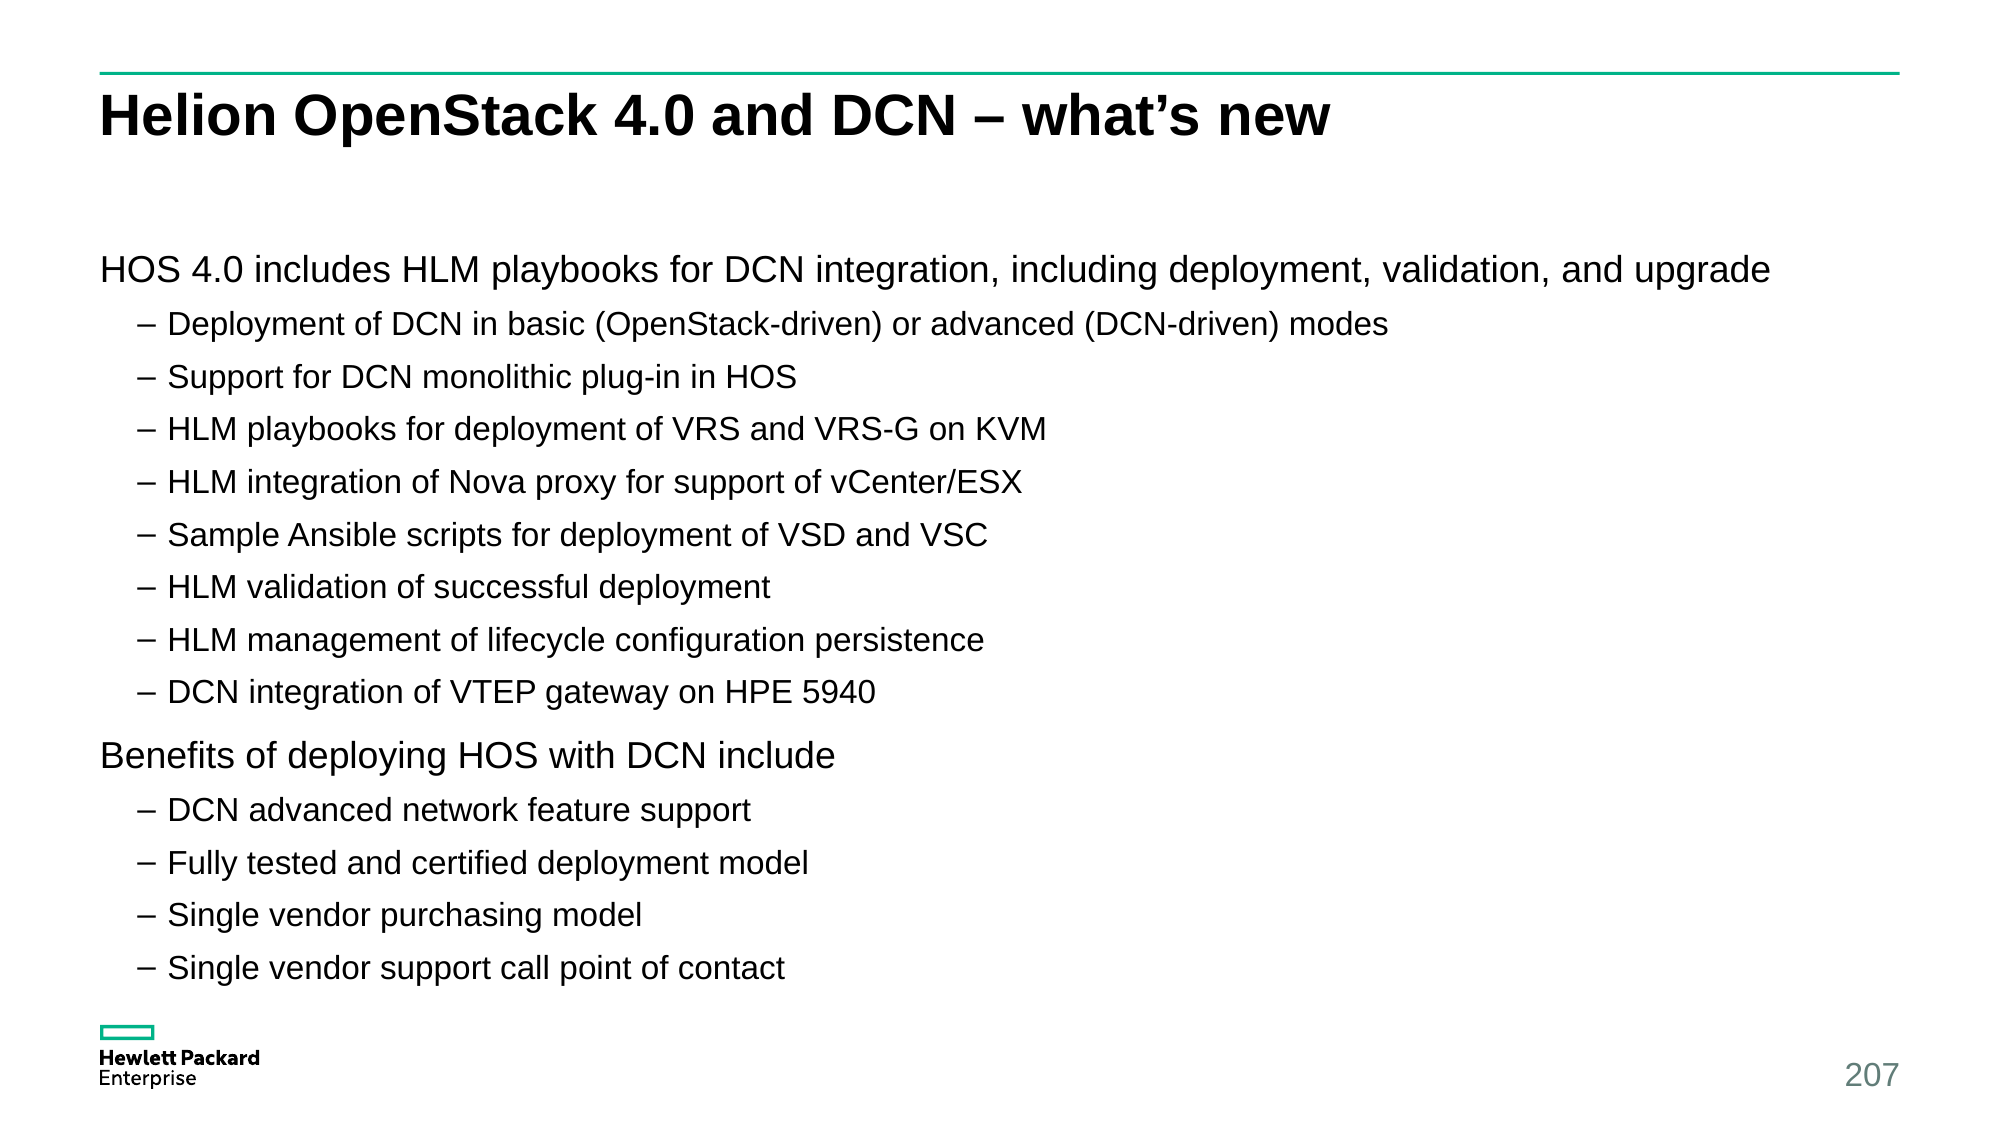

# Helion OpenStack 4.0 and DCN – what’s new

HOS 4.0 includes HLM playbooks for DCN integration, including deployment, validation, and upgrade
Deployment of DCN in basic (OpenStack-driven) or advanced (DCN-driven) modes
Support for DCN monolithic plug-in in HOS
HLM playbooks for deployment of VRS and VRS-G on KVM
HLM integration of Nova proxy for support of vCenter/ESX
Sample Ansible scripts for deployment of VSD and VSC
HLM validation of successful deployment
HLM management of lifecycle configuration persistence
DCN integration of VTEP gateway on HPE 5940
Benefits of deploying HOS with DCN include
DCN advanced network feature support
Fully tested and certified deployment model
Single vendor purchasing model
Single vendor support call point of contact

207